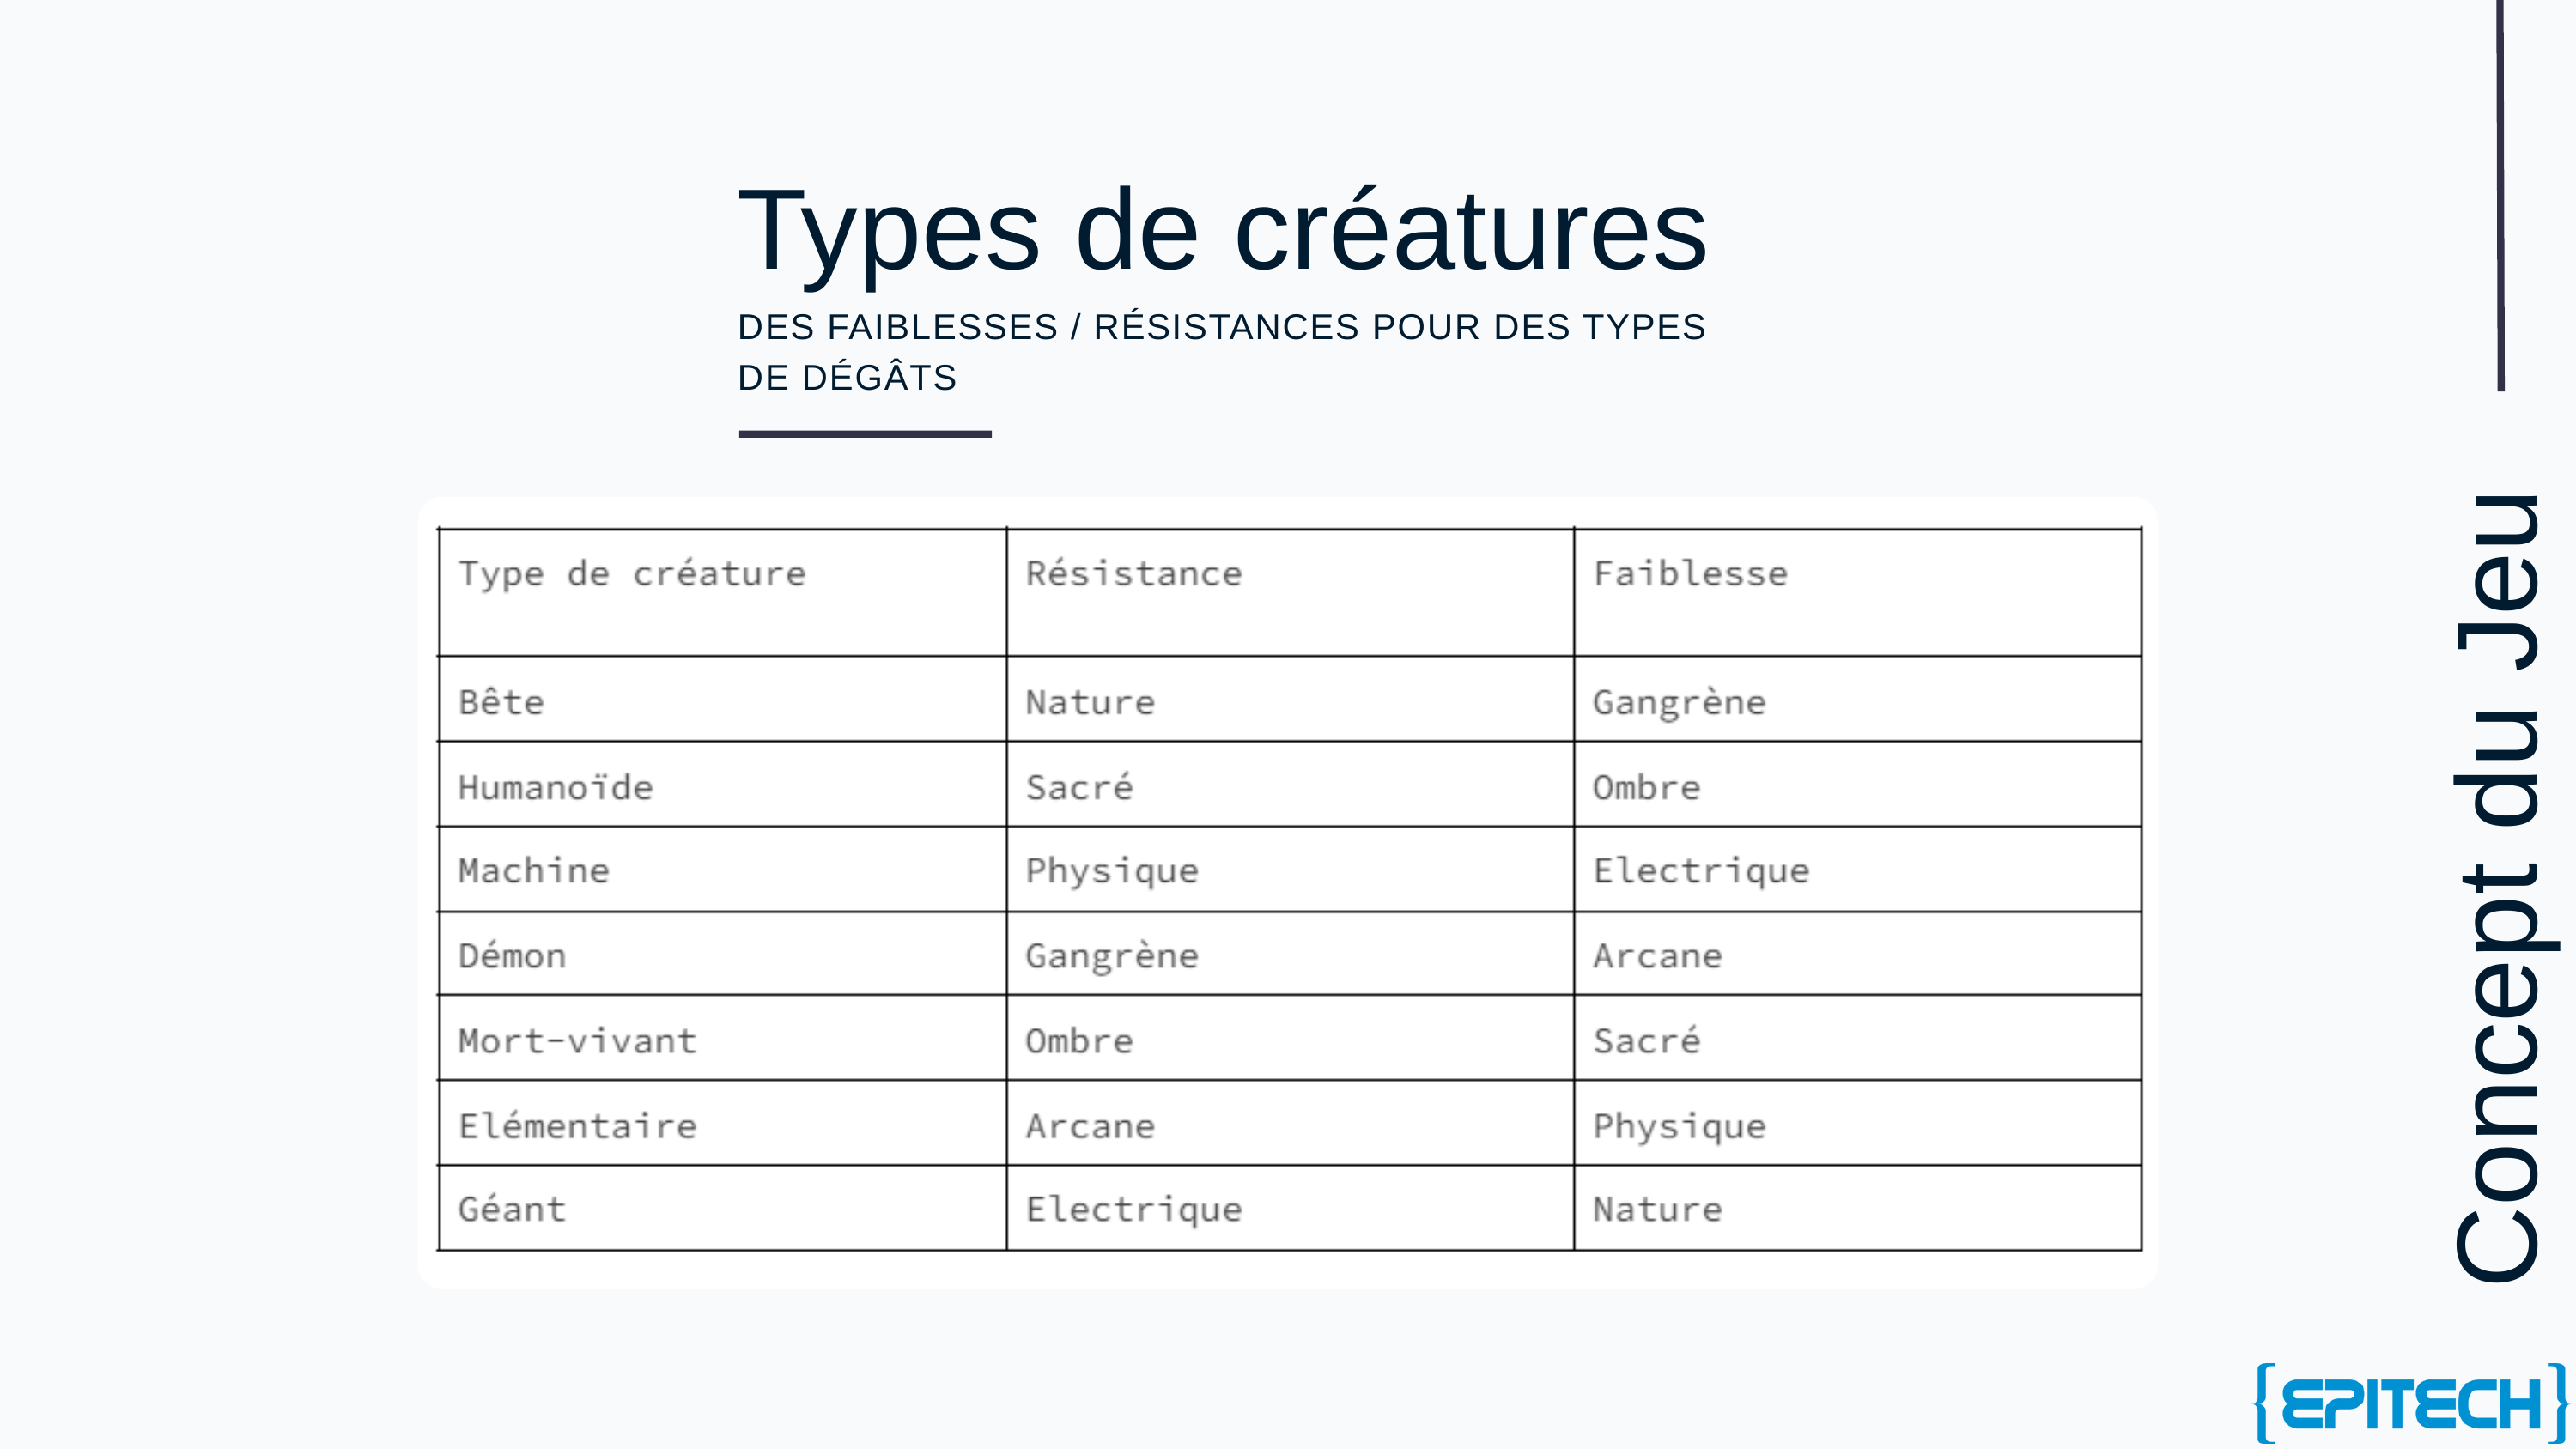

Concept du Jeu
Types de créatures
DES FAIBLESSES / RÉSISTANCES POUR DES TYPES DE DÉGÂTS